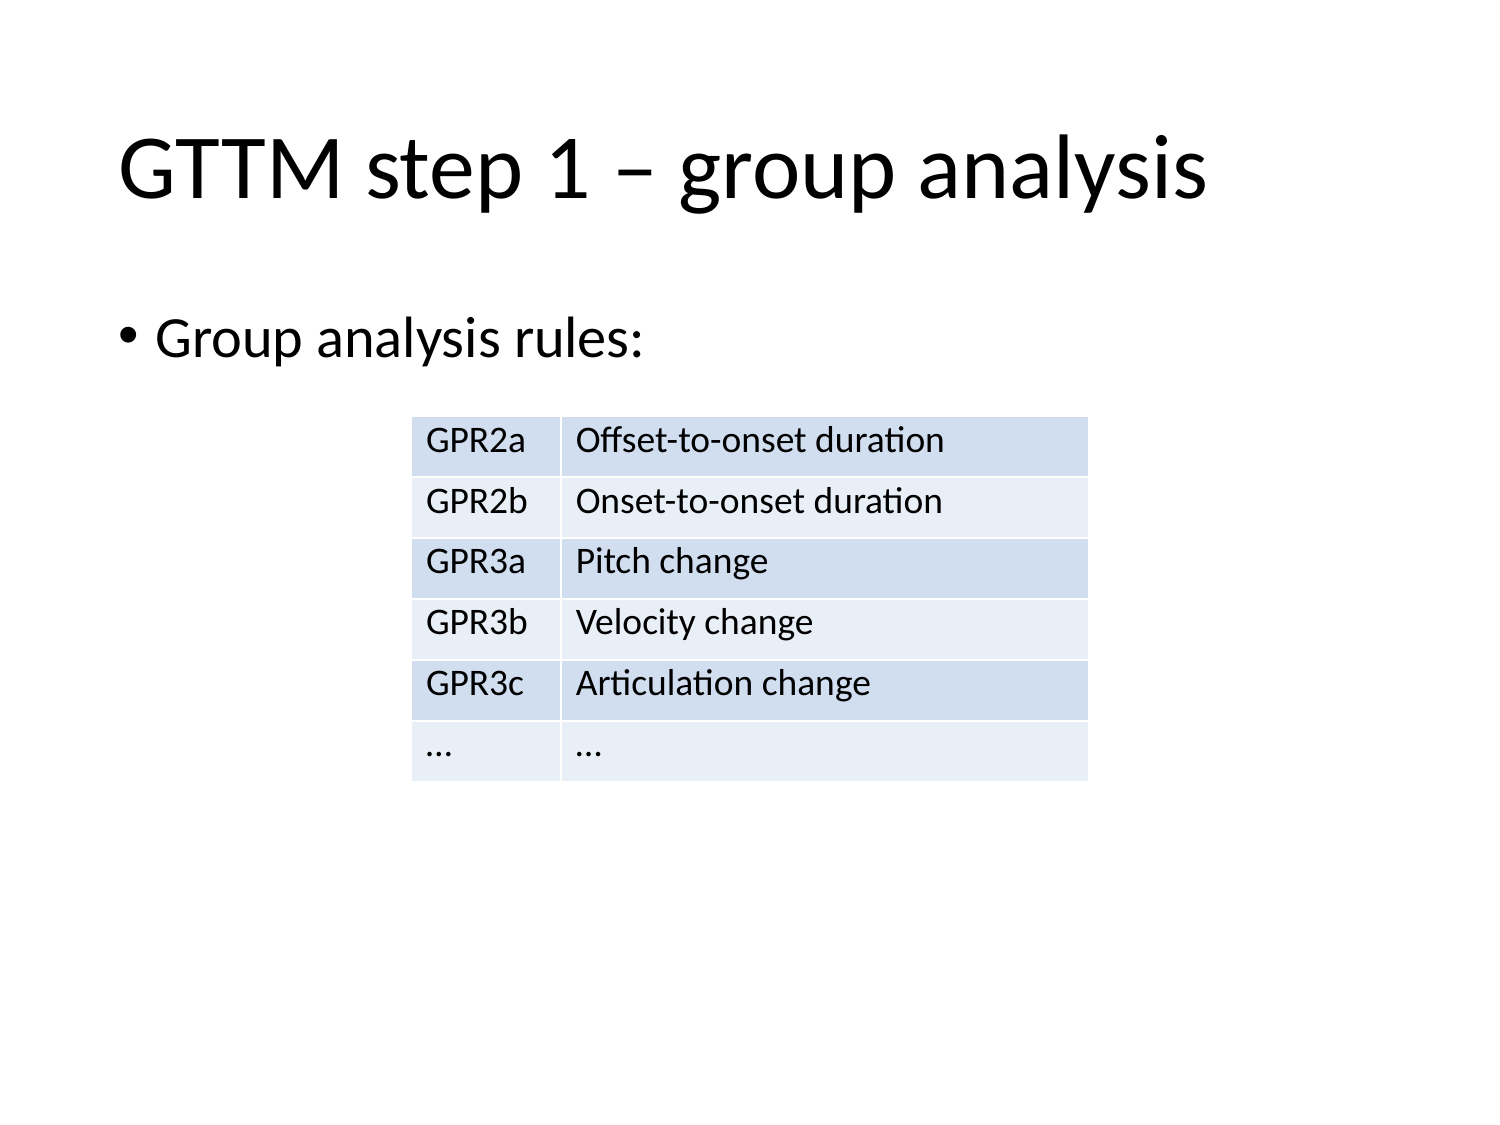

# GTTM step 1 – group analysis
Group analysis rules:

| GPR2a | Offset-to-onset duration |
| --- | --- |
| GPR2b | Onset-to-onset duration |
| GPR3a | Pitch change |
| GPR3b | Velocity change |
| GPR3c | Articulation change |
| … | … |